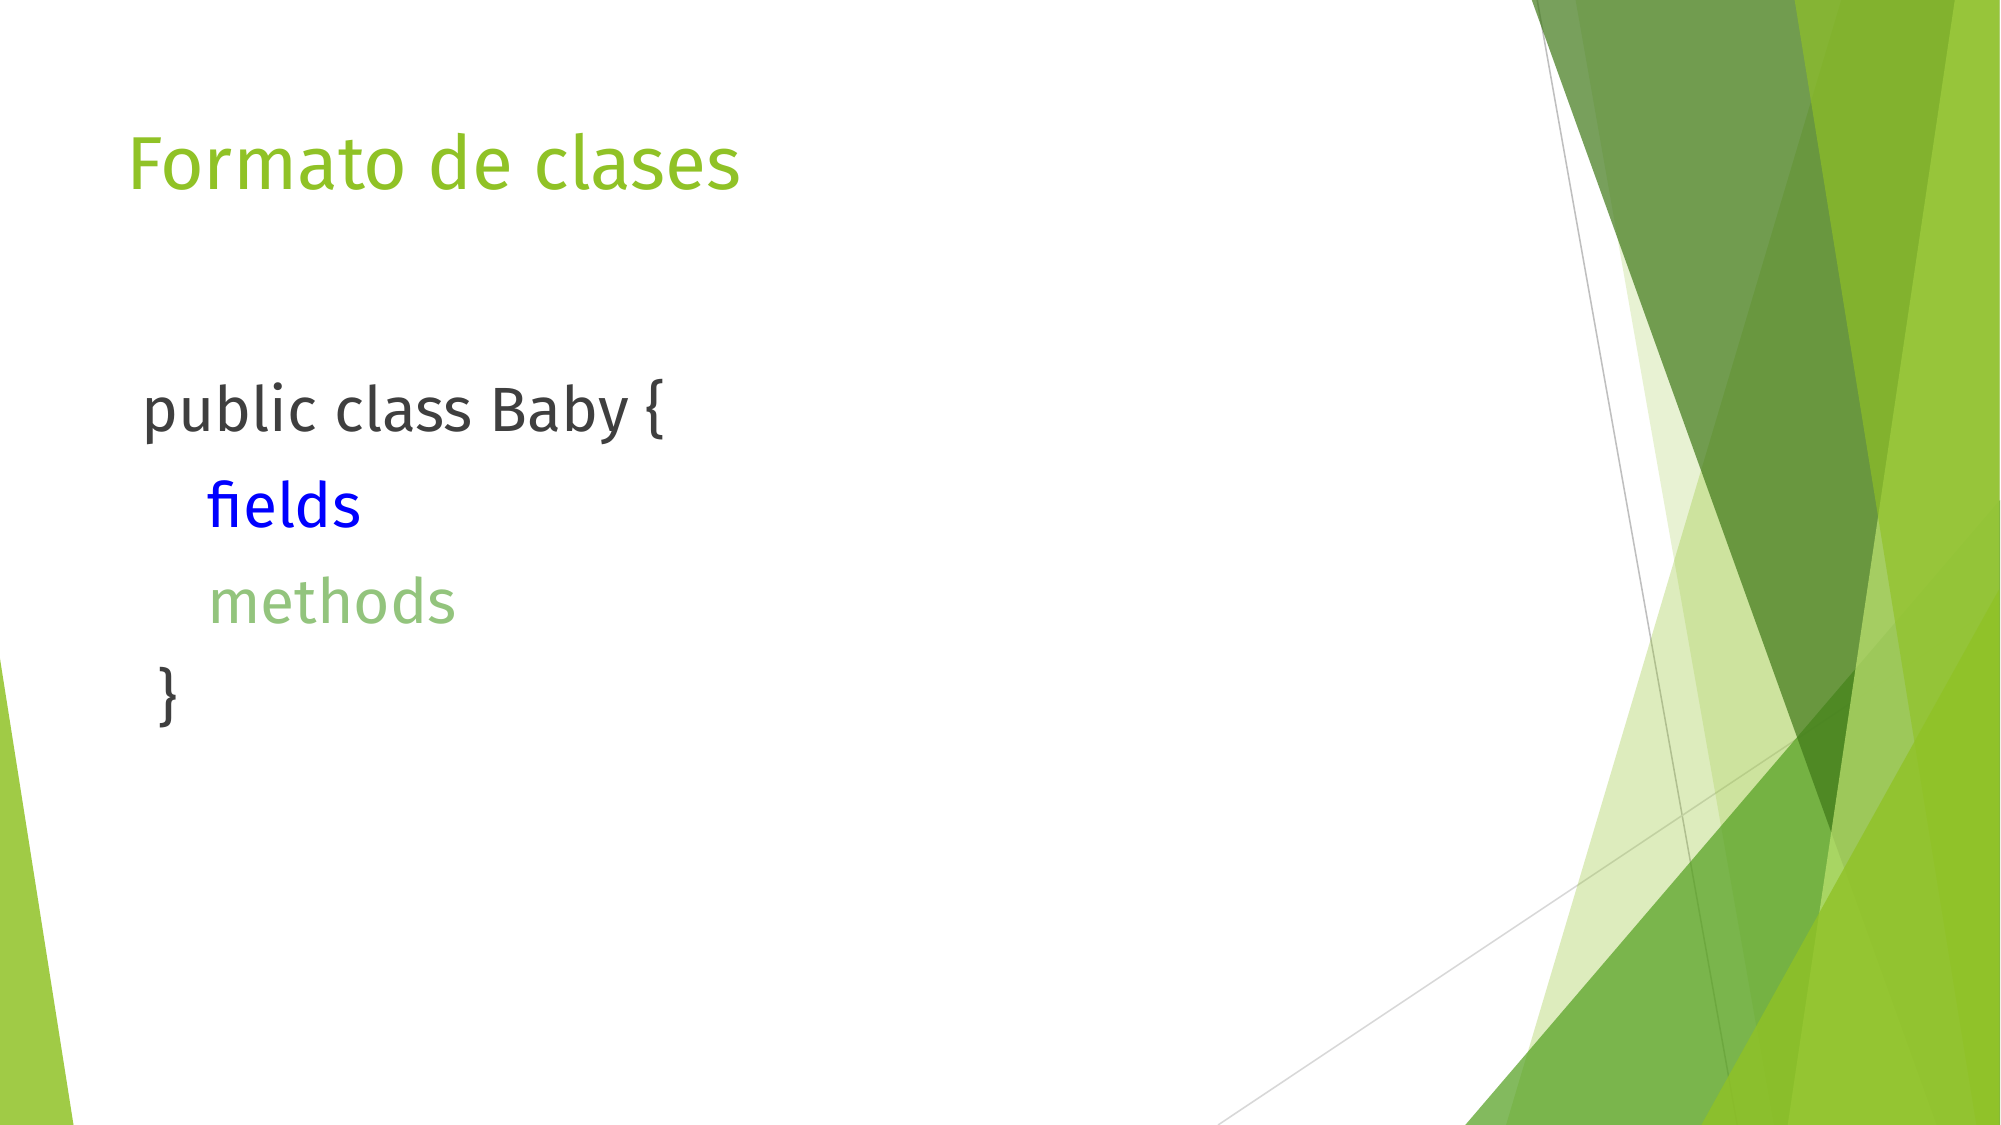

# Formato de clases
public class Baby {
    fields
    methods
 }